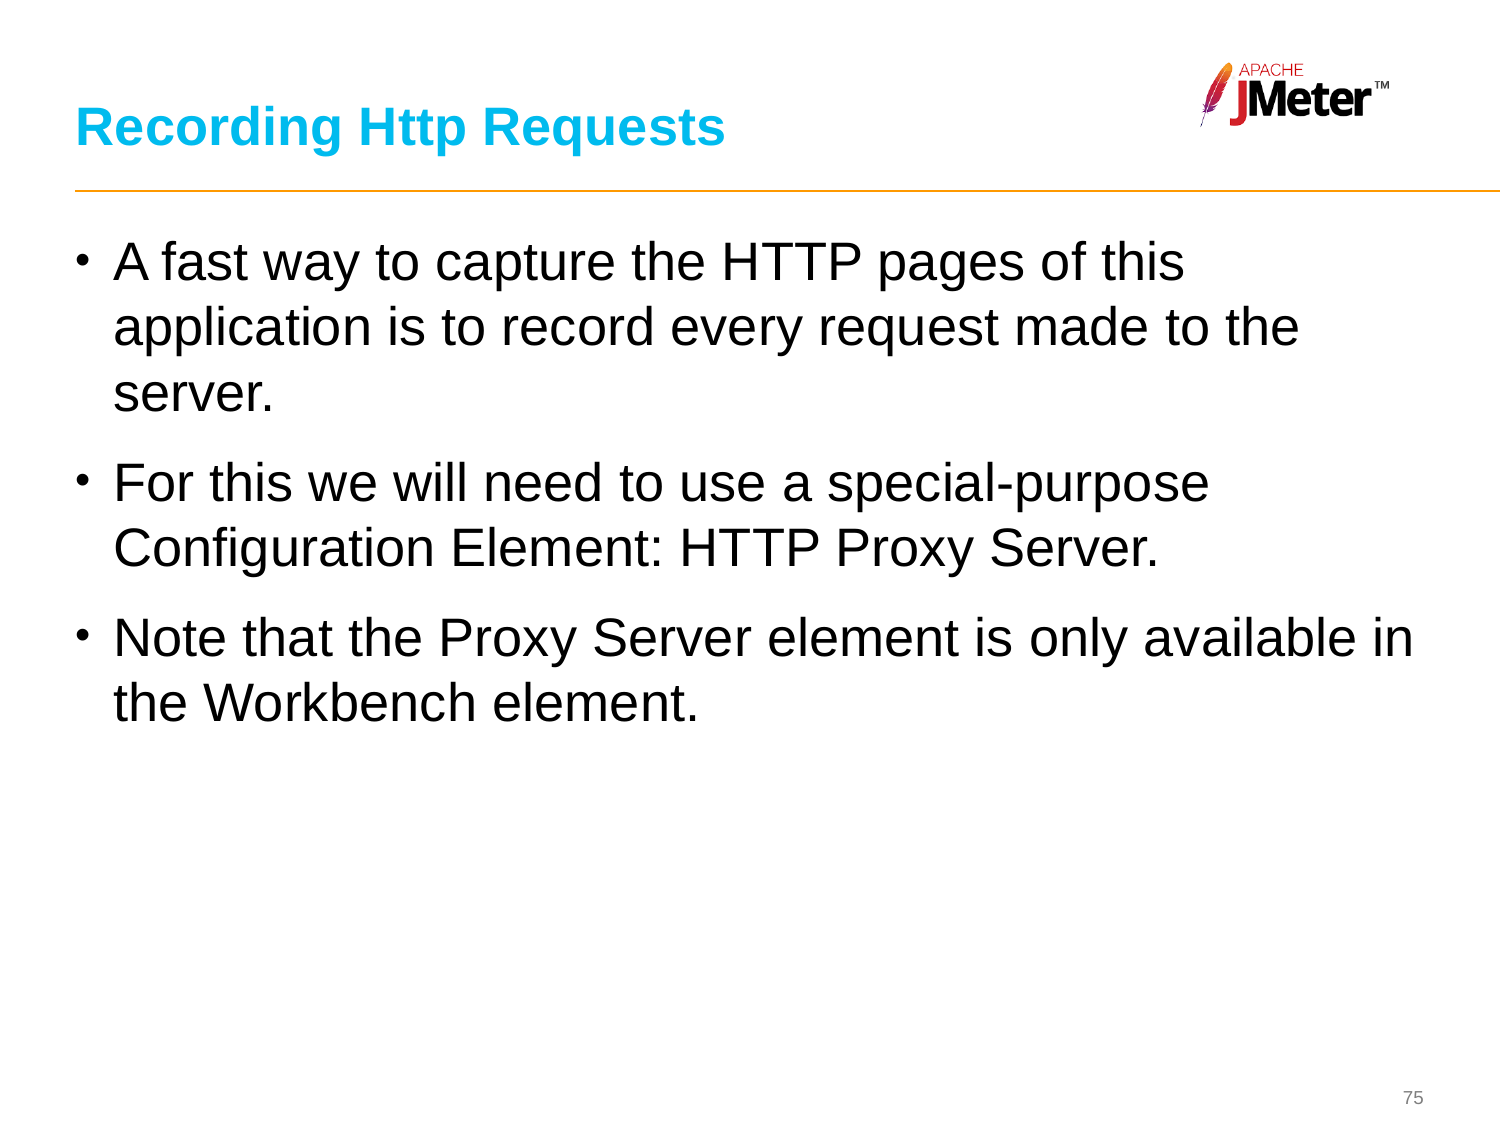

# Recording Http Requests
A fast way to capture the HTTP pages of this application is to record every request made to the server.
For this we will need to use a special-purpose Configuration Element: HTTP Proxy Server.
Note that the Proxy Server element is only available in the Workbench element.